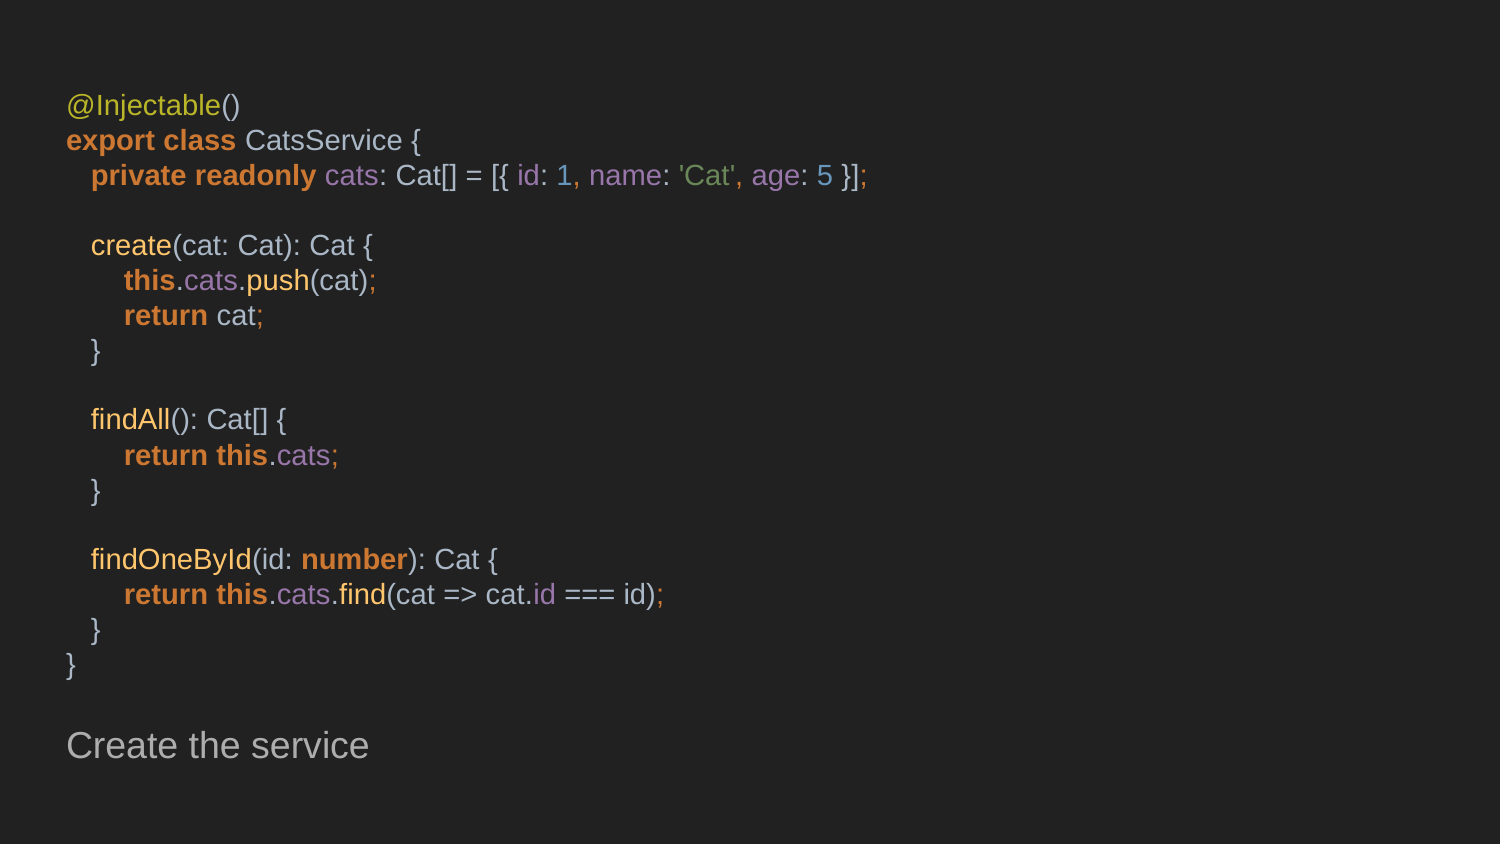

@Injectable()
export class CatsService {
   private readonly cats: Cat[] = [{ id: 1, name: 'Cat', age: 5 }];

   create(cat: Cat): Cat {
       this.cats.push(cat);
       return cat;
   }

   findAll(): Cat[] {
       return this.cats;
   }

   findOneById(id: number): Cat {
       return this.cats.find(cat => cat.id === id);
   }
}
Create the service